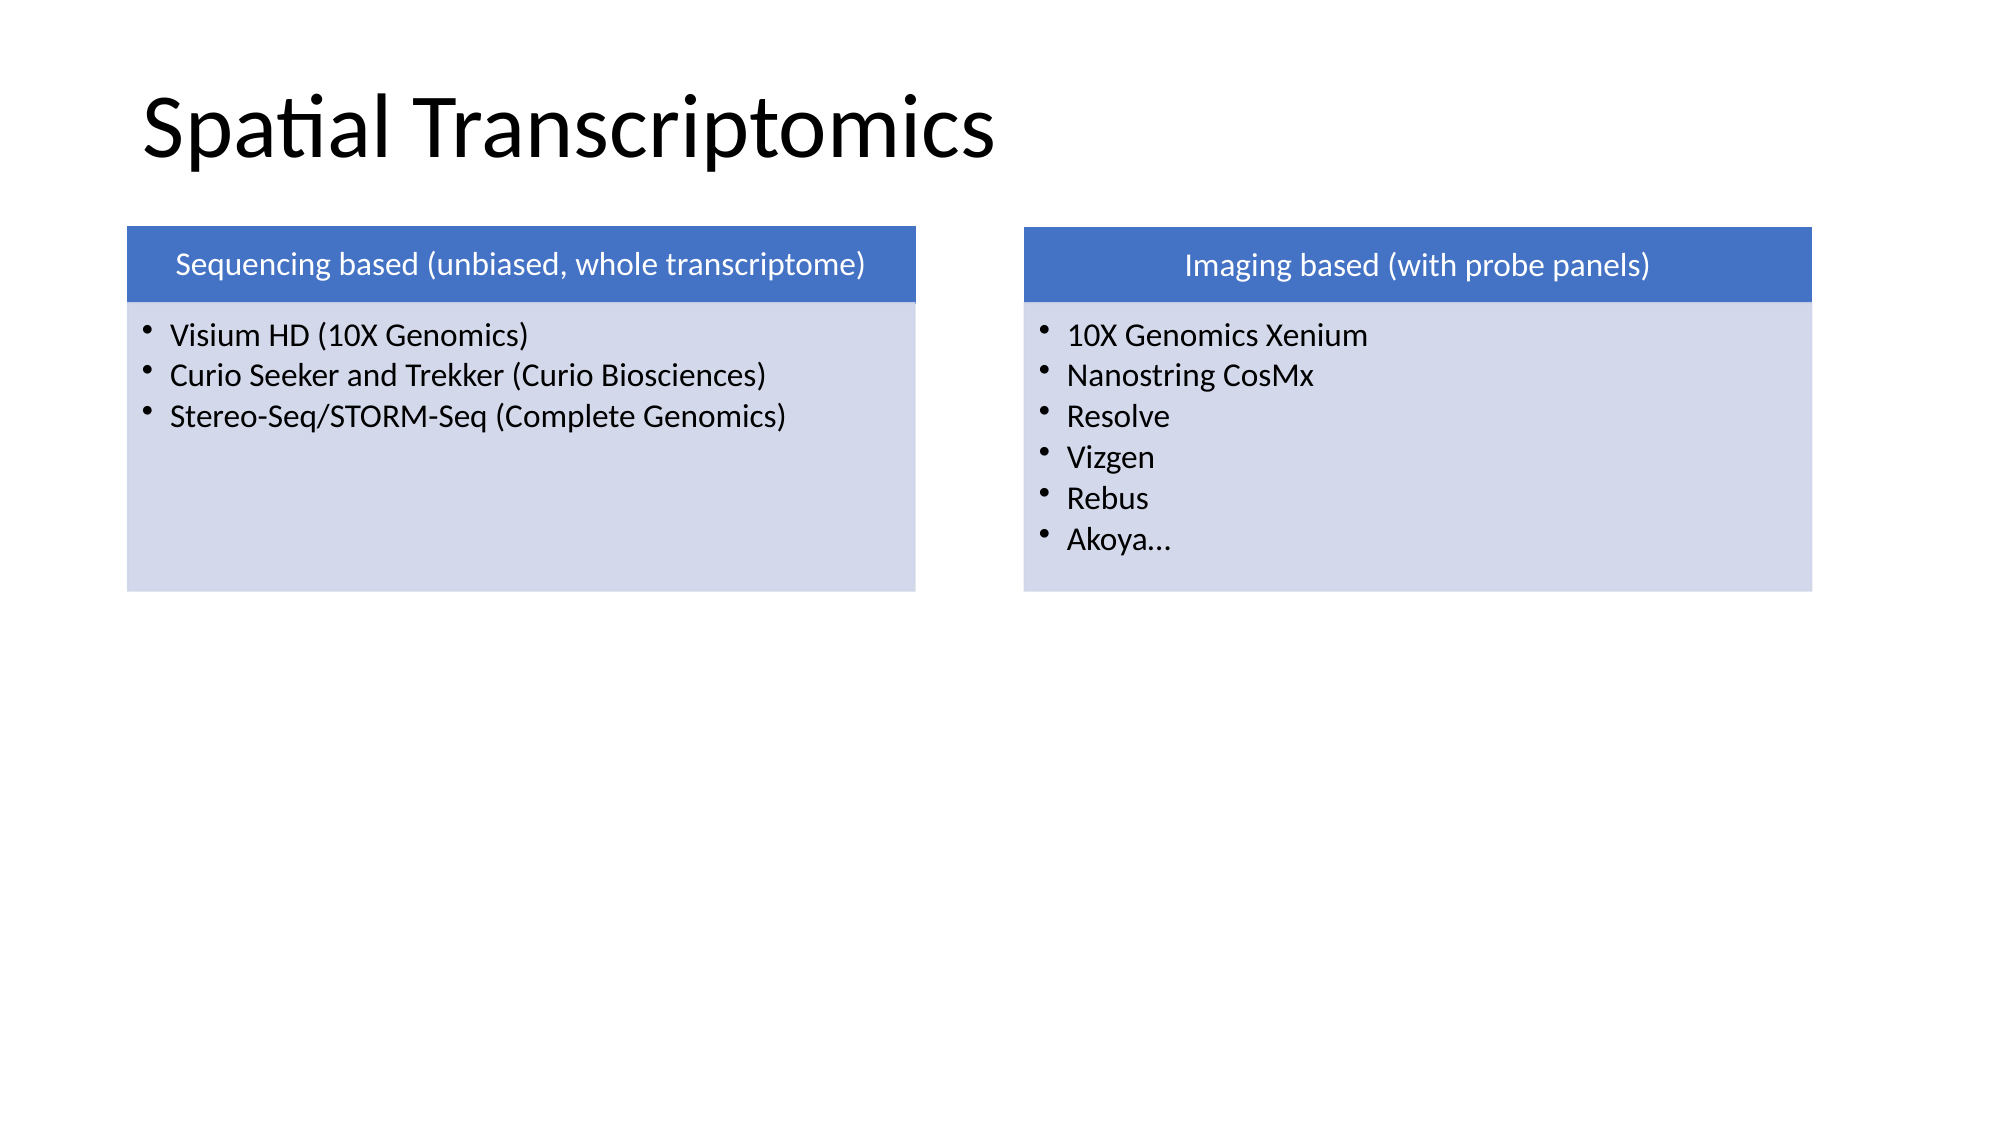

# Spatial Transcriptomics
Sequencing based (unbiased, whole transcriptome)
Visium HD (10X Genomics)
Curio Seeker and Trekker (Curio Biosciences)
Stereo-Seq/STORM-Seq (Complete Genomics)
Imaging based (with probe panels)
10X Genomics Xenium
Nanostring CosMx
Resolve
Vizgen
Rebus
Akoya…